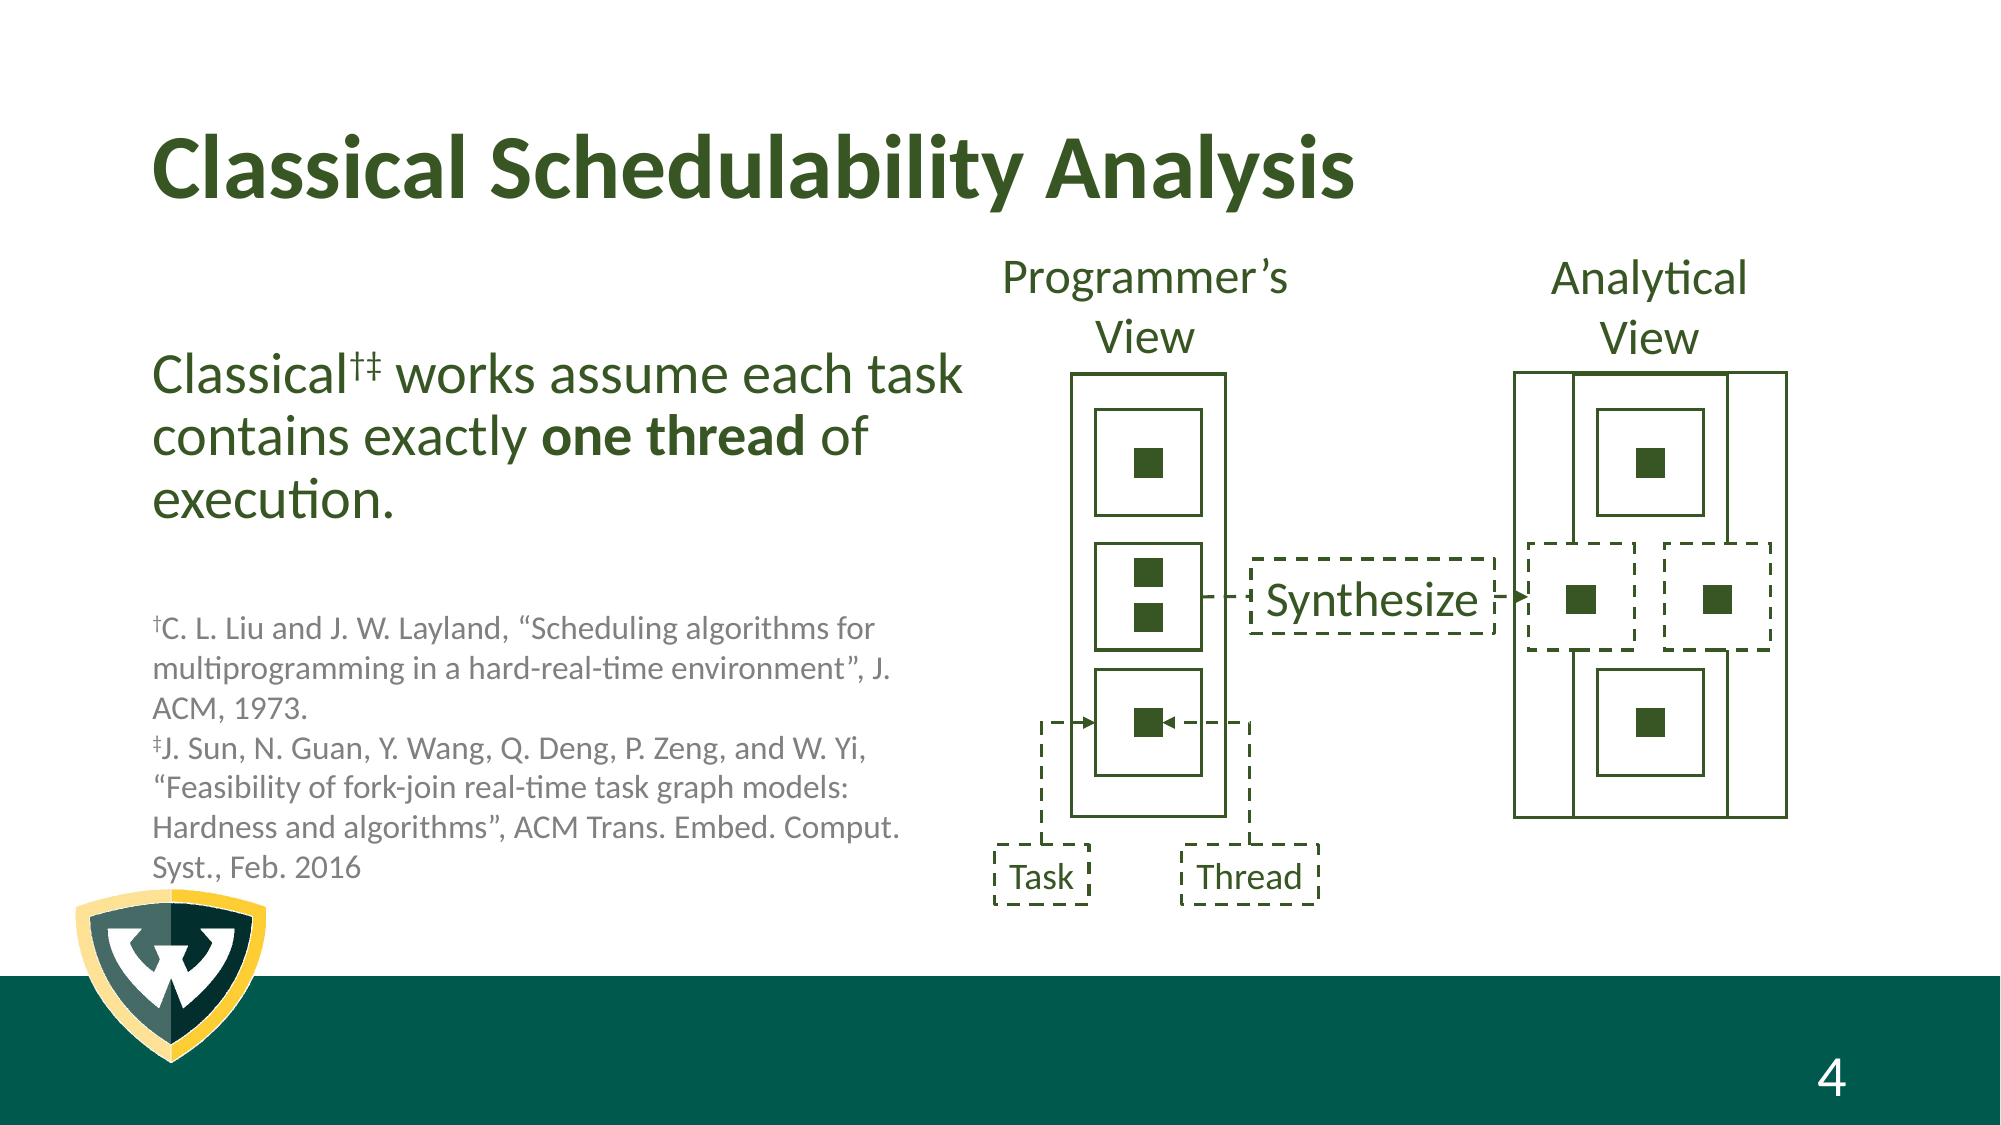

# Classical Schedulability Analysis
Programmer’s
View
Analytical
View
Classical†‡ works assume each task contains exactly one thread of execution.

Synthesize

†C. L. Liu and J. W. Layland, “Scheduling algorithms for multiprogramming in a hard-real-time environment”, J. ACM, 1973.
‡J. Sun, N. Guan, Y. Wang, Q. Deng, P. Zeng, and W. Yi, “Feasibility of fork-join real-time task graph models: Hardness and algorithms”, ACM Trans. Embed. Comput. Syst., Feb. 2016

Thread
Task
4